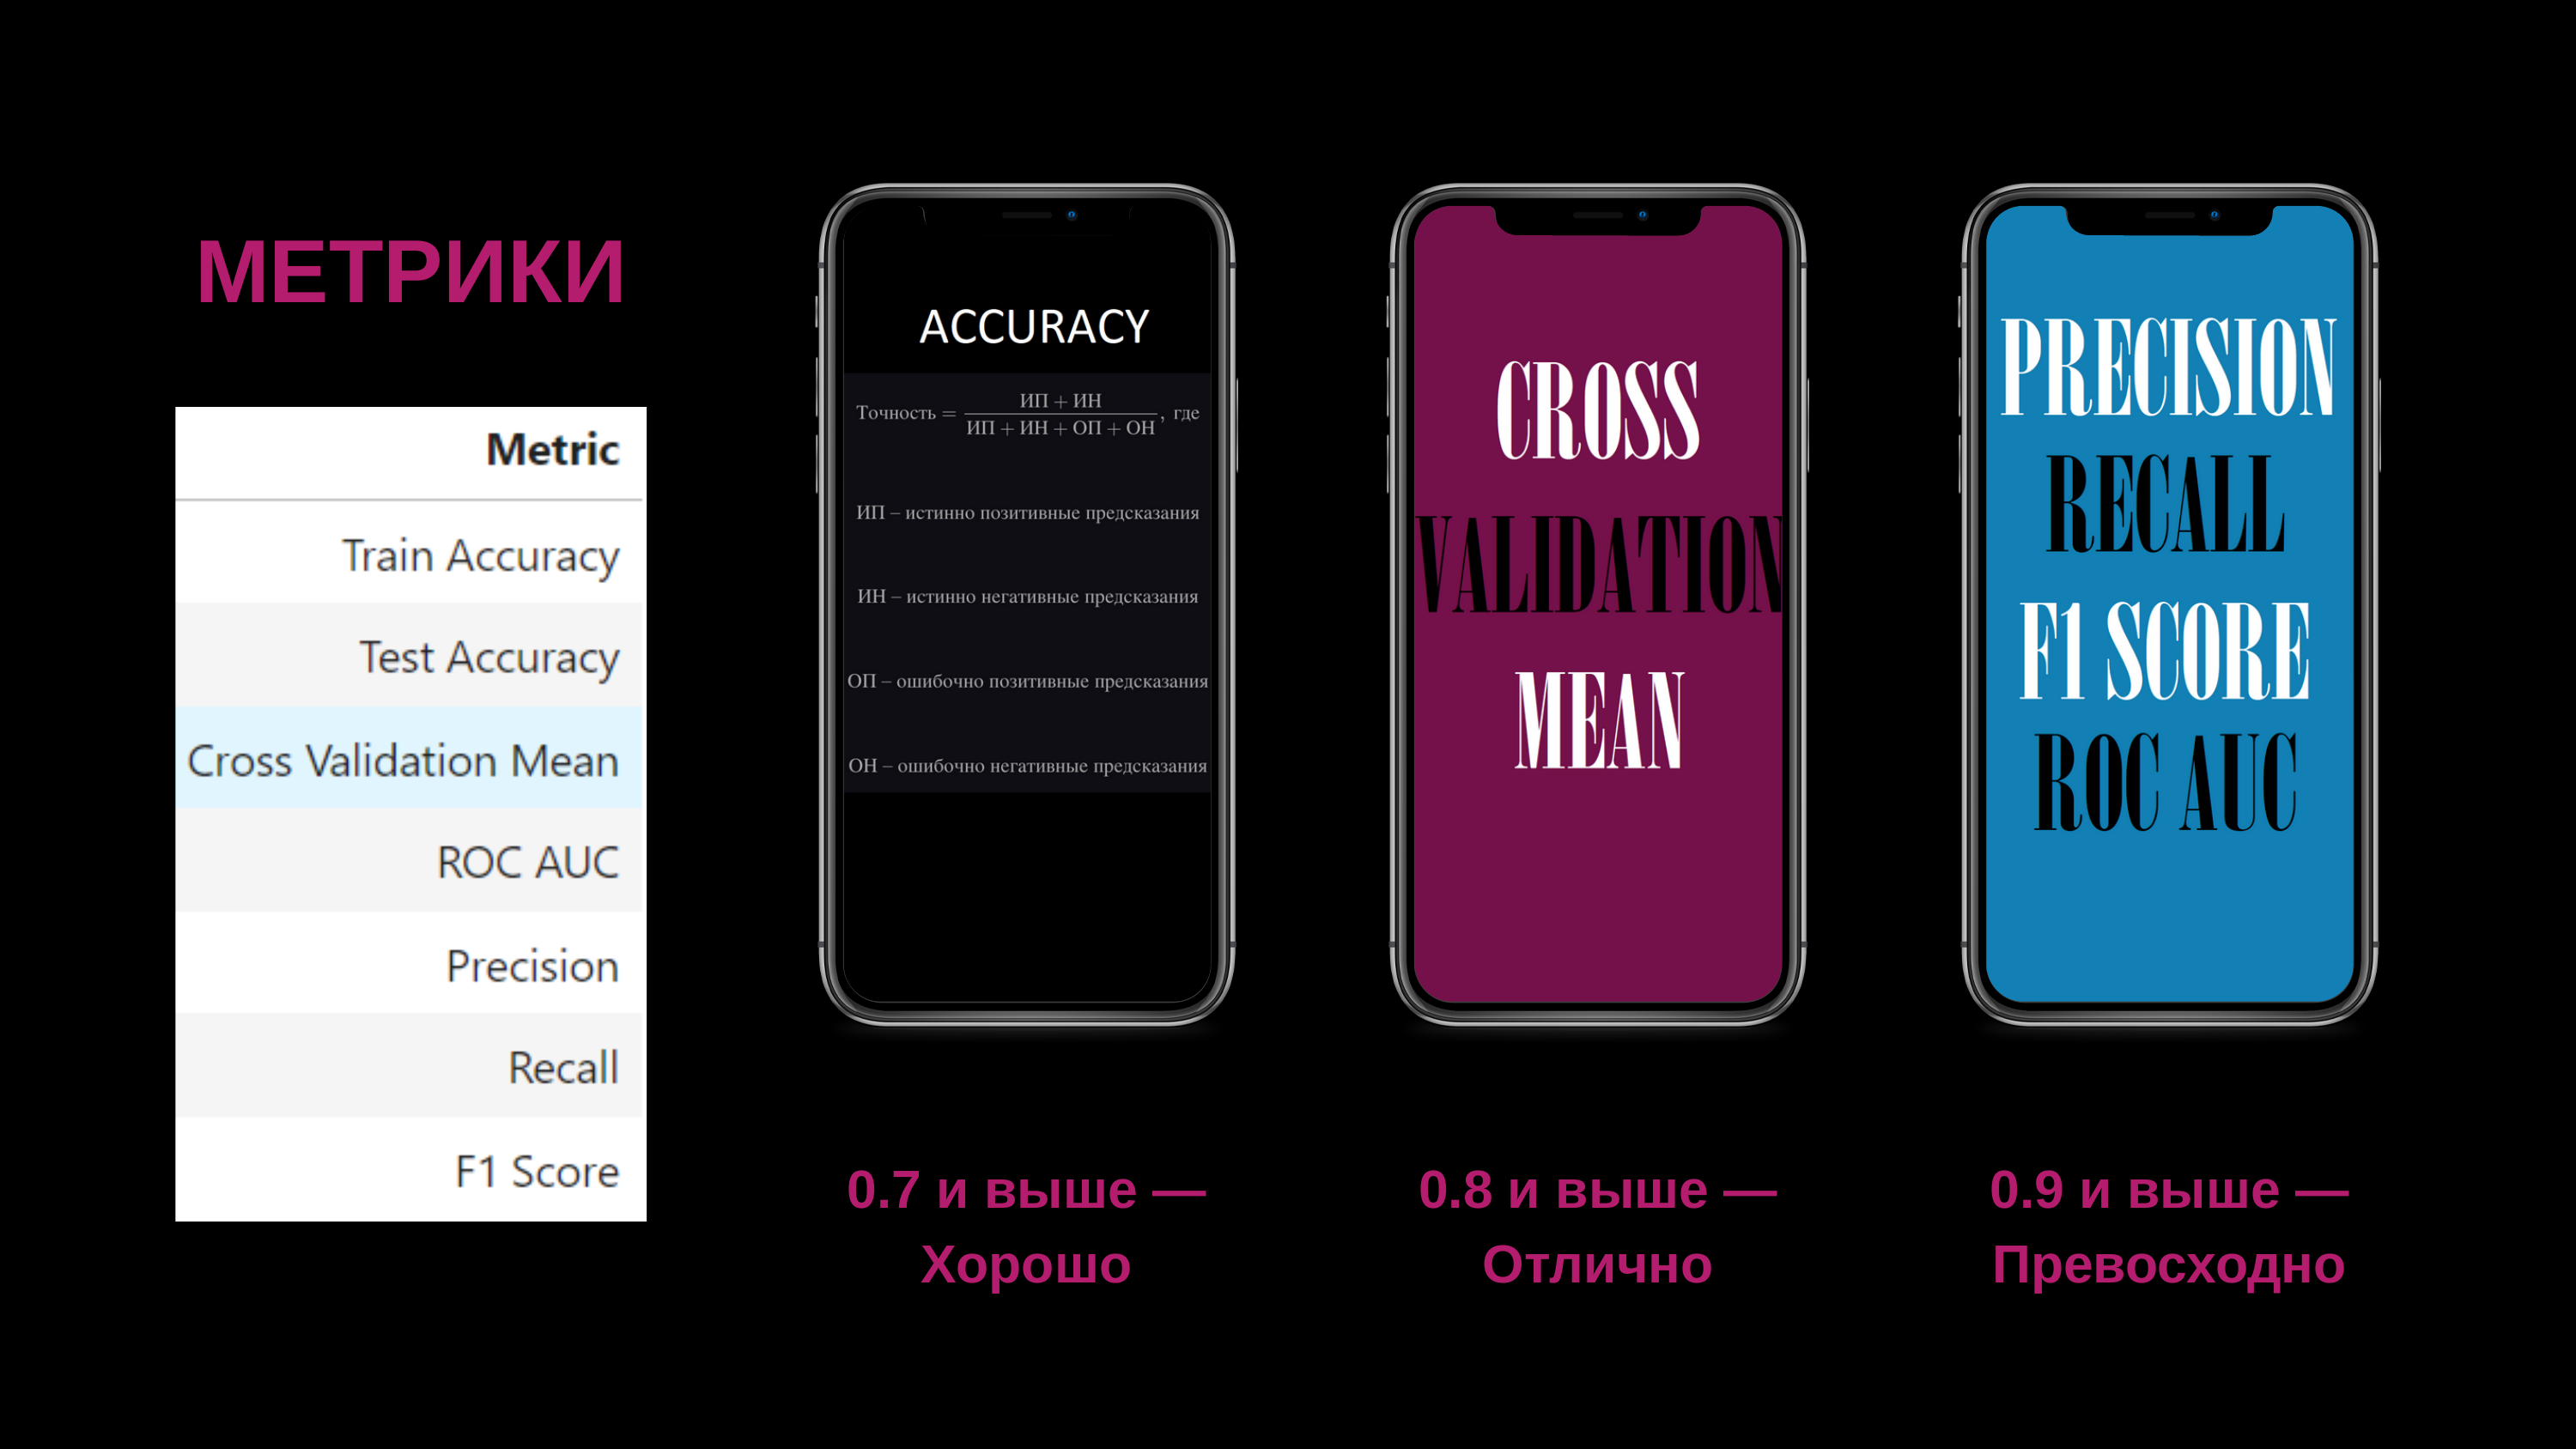

МЕТРИКИ

0.7 и выше — Хорошо
0.8 и выше — Отлично
0.9 и выше — Превосходно